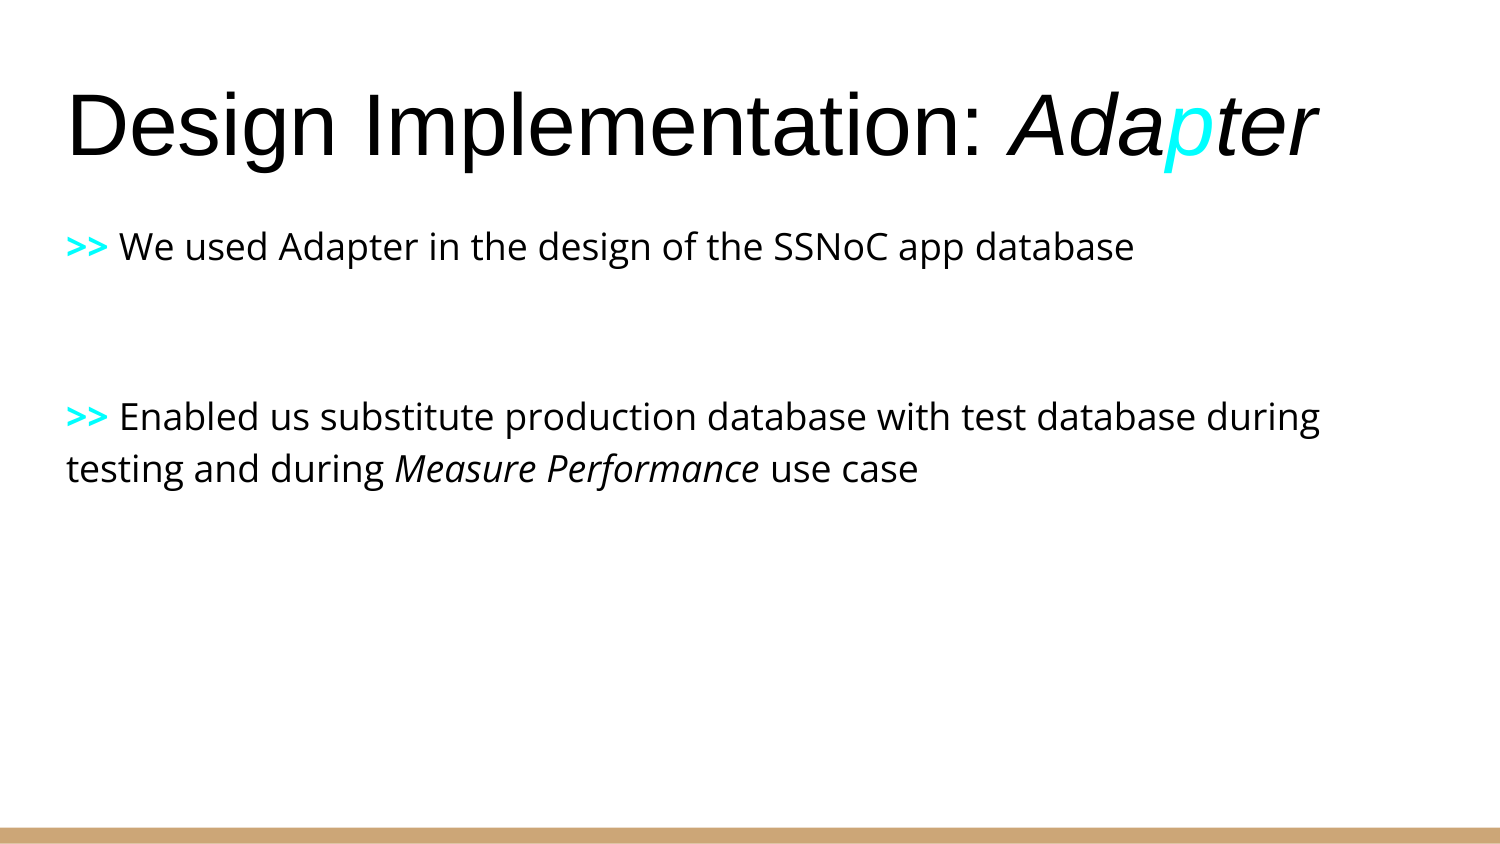

# Design Implementation: Adapter
>> We used Adapter in the design of the SSNoC app database

>> Enabled us substitute production database with test database during testing and during Measure Performance use case